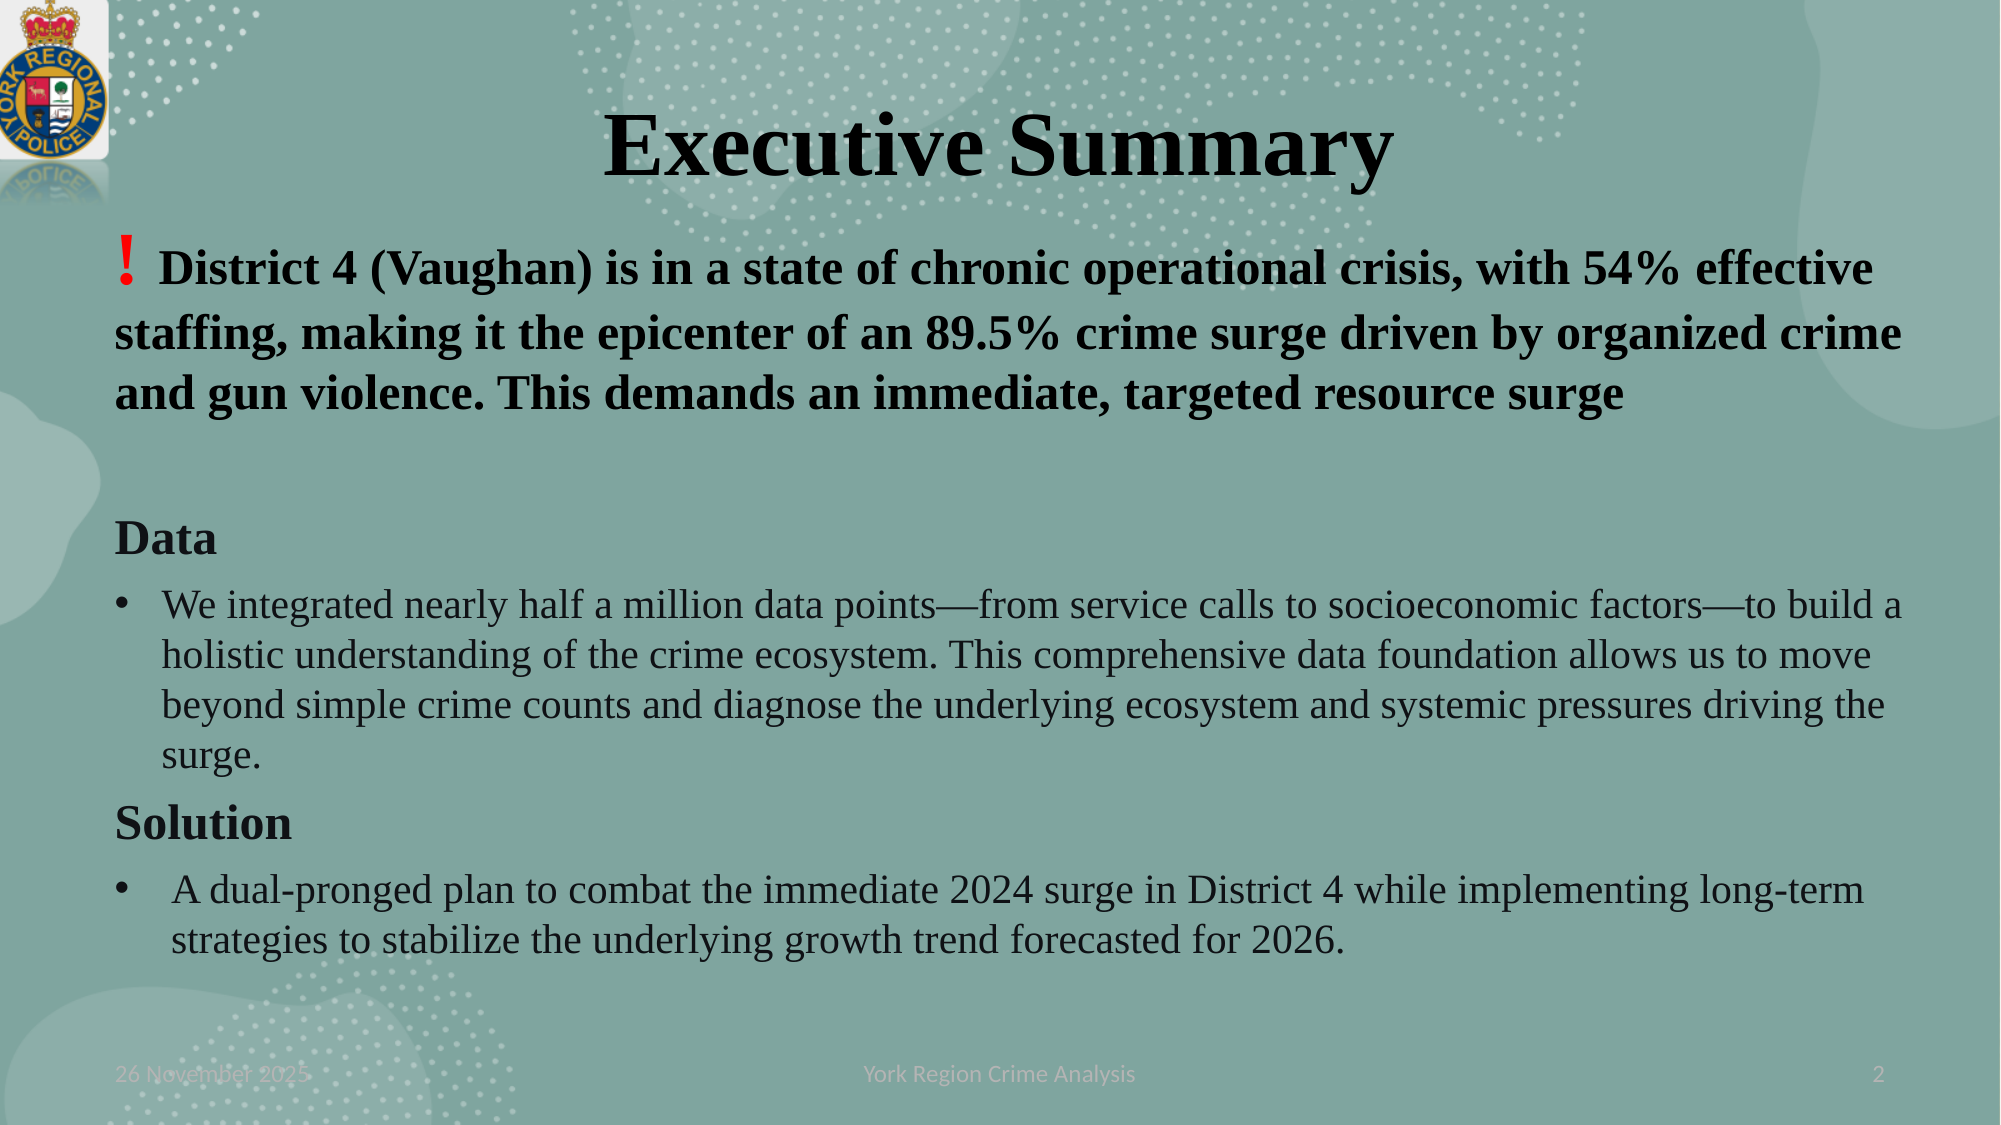

# Executive Summary
! District 4 (Vaughan) is in a state of chronic operational crisis, with 54% effective staffing, making it the epicenter of an 89.5% crime surge driven by organized crime and gun violence. This demands an immediate, targeted resource surge

Data
We integrated nearly half a million data points—from service calls to socioeconomic factors—to build a holistic understanding of the crime ecosystem. This comprehensive data foundation allows us to move beyond simple crime counts and diagnose the underlying ecosystem and systemic pressures driving the surge.
Solution
A dual-pronged plan to combat the immediate 2024 surge in District 4 while implementing long-term strategies to stabilize the underlying growth trend forecasted for 2026.
26 November 2025
York Region Crime Analysis
2